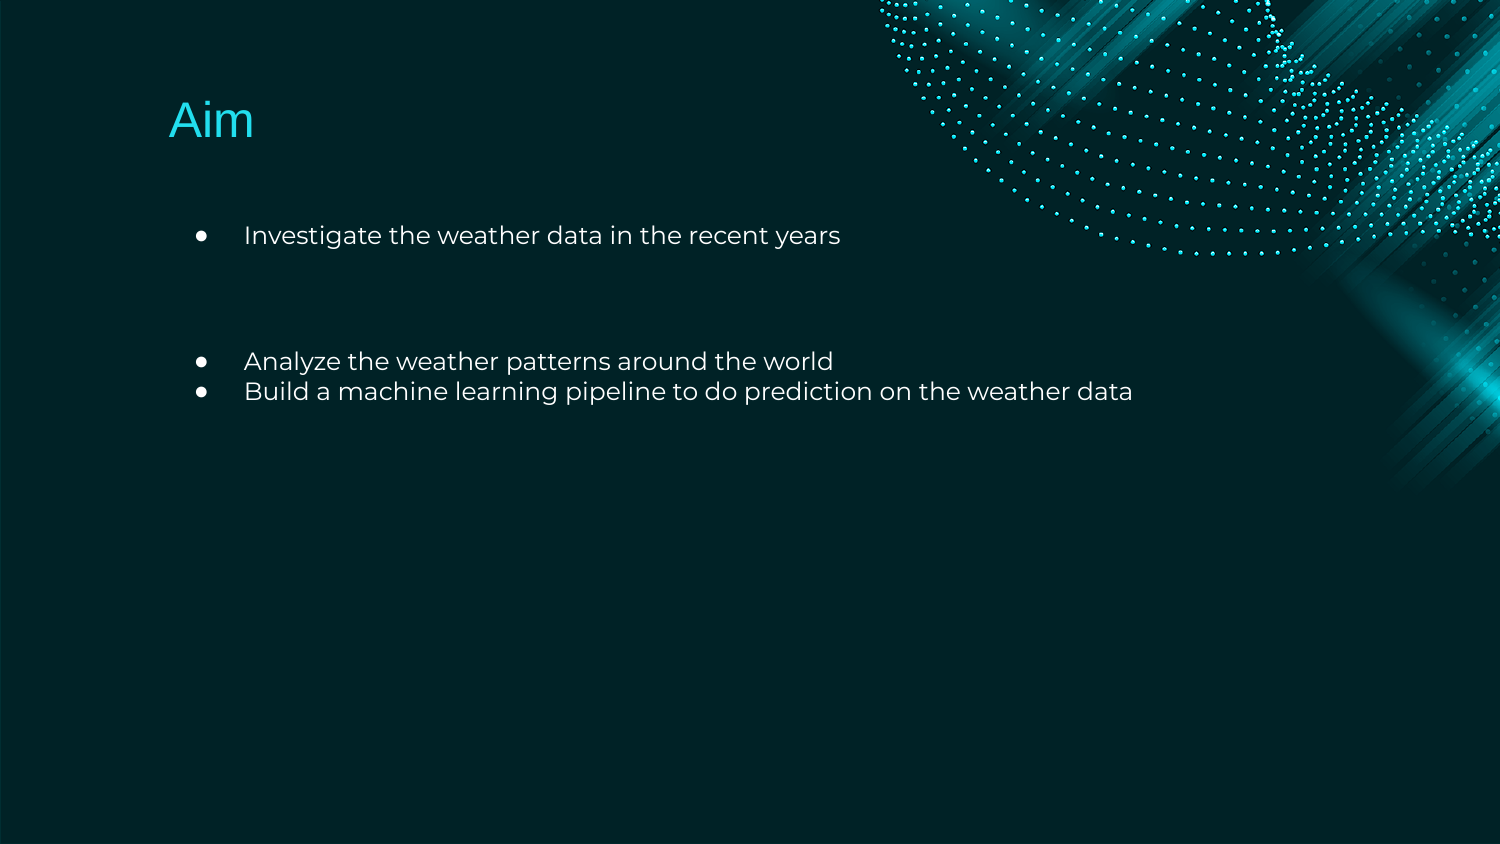

# Aim
Investigate the weather data in the recent years

Analyze the weather patterns around the world
Build a machine learning pipeline to do prediction on the weather data